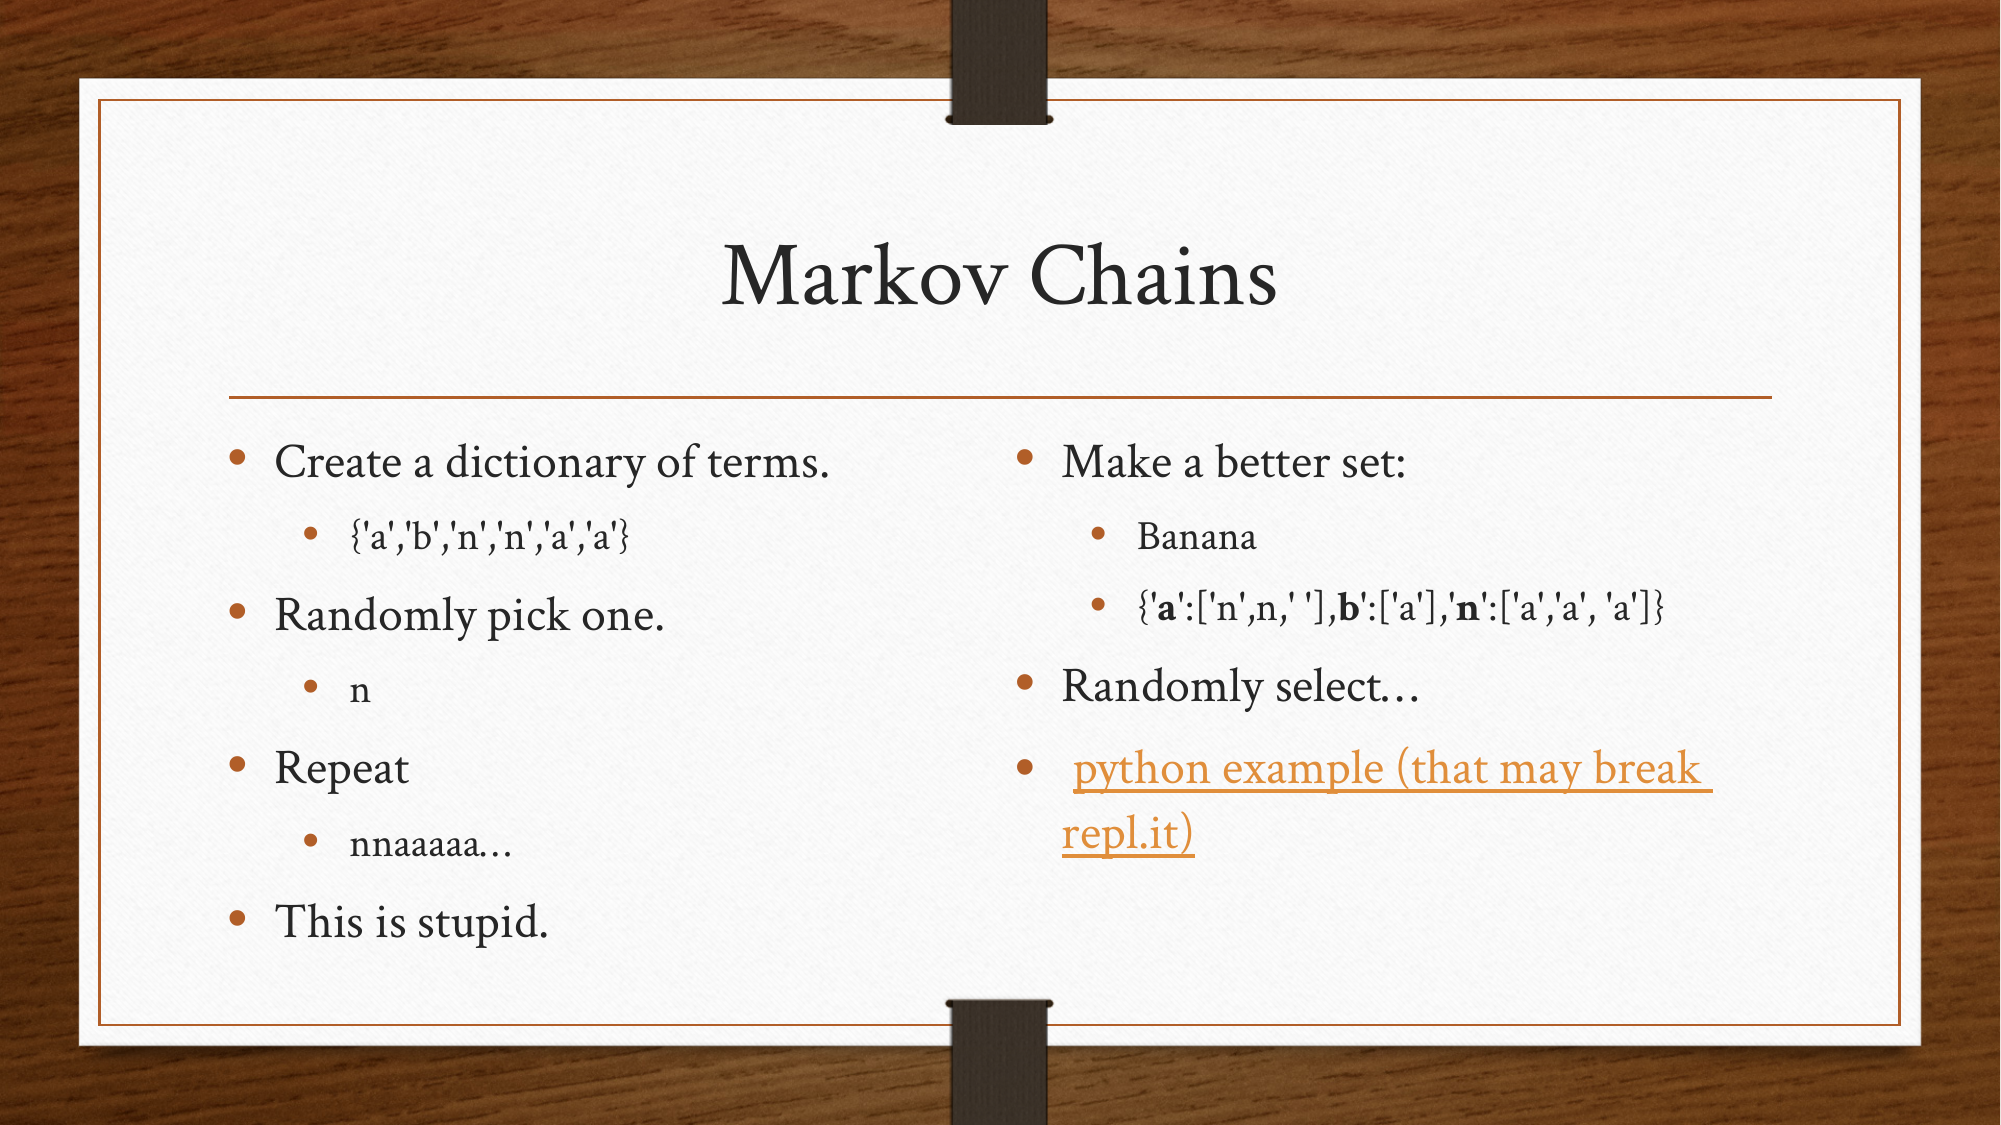

# Markov Chains
Create a dictionary of terms.
{'a','b','n','n','a','a'}
Randomly pick one.
n
Repeat
nnaaaaa…
This is stupid.

Make a better set:
Banana
{'a':['n',n,' '],b':['a'],'n':['a','a', 'a']}
Randomly select…
 python example (that may break repl.it)